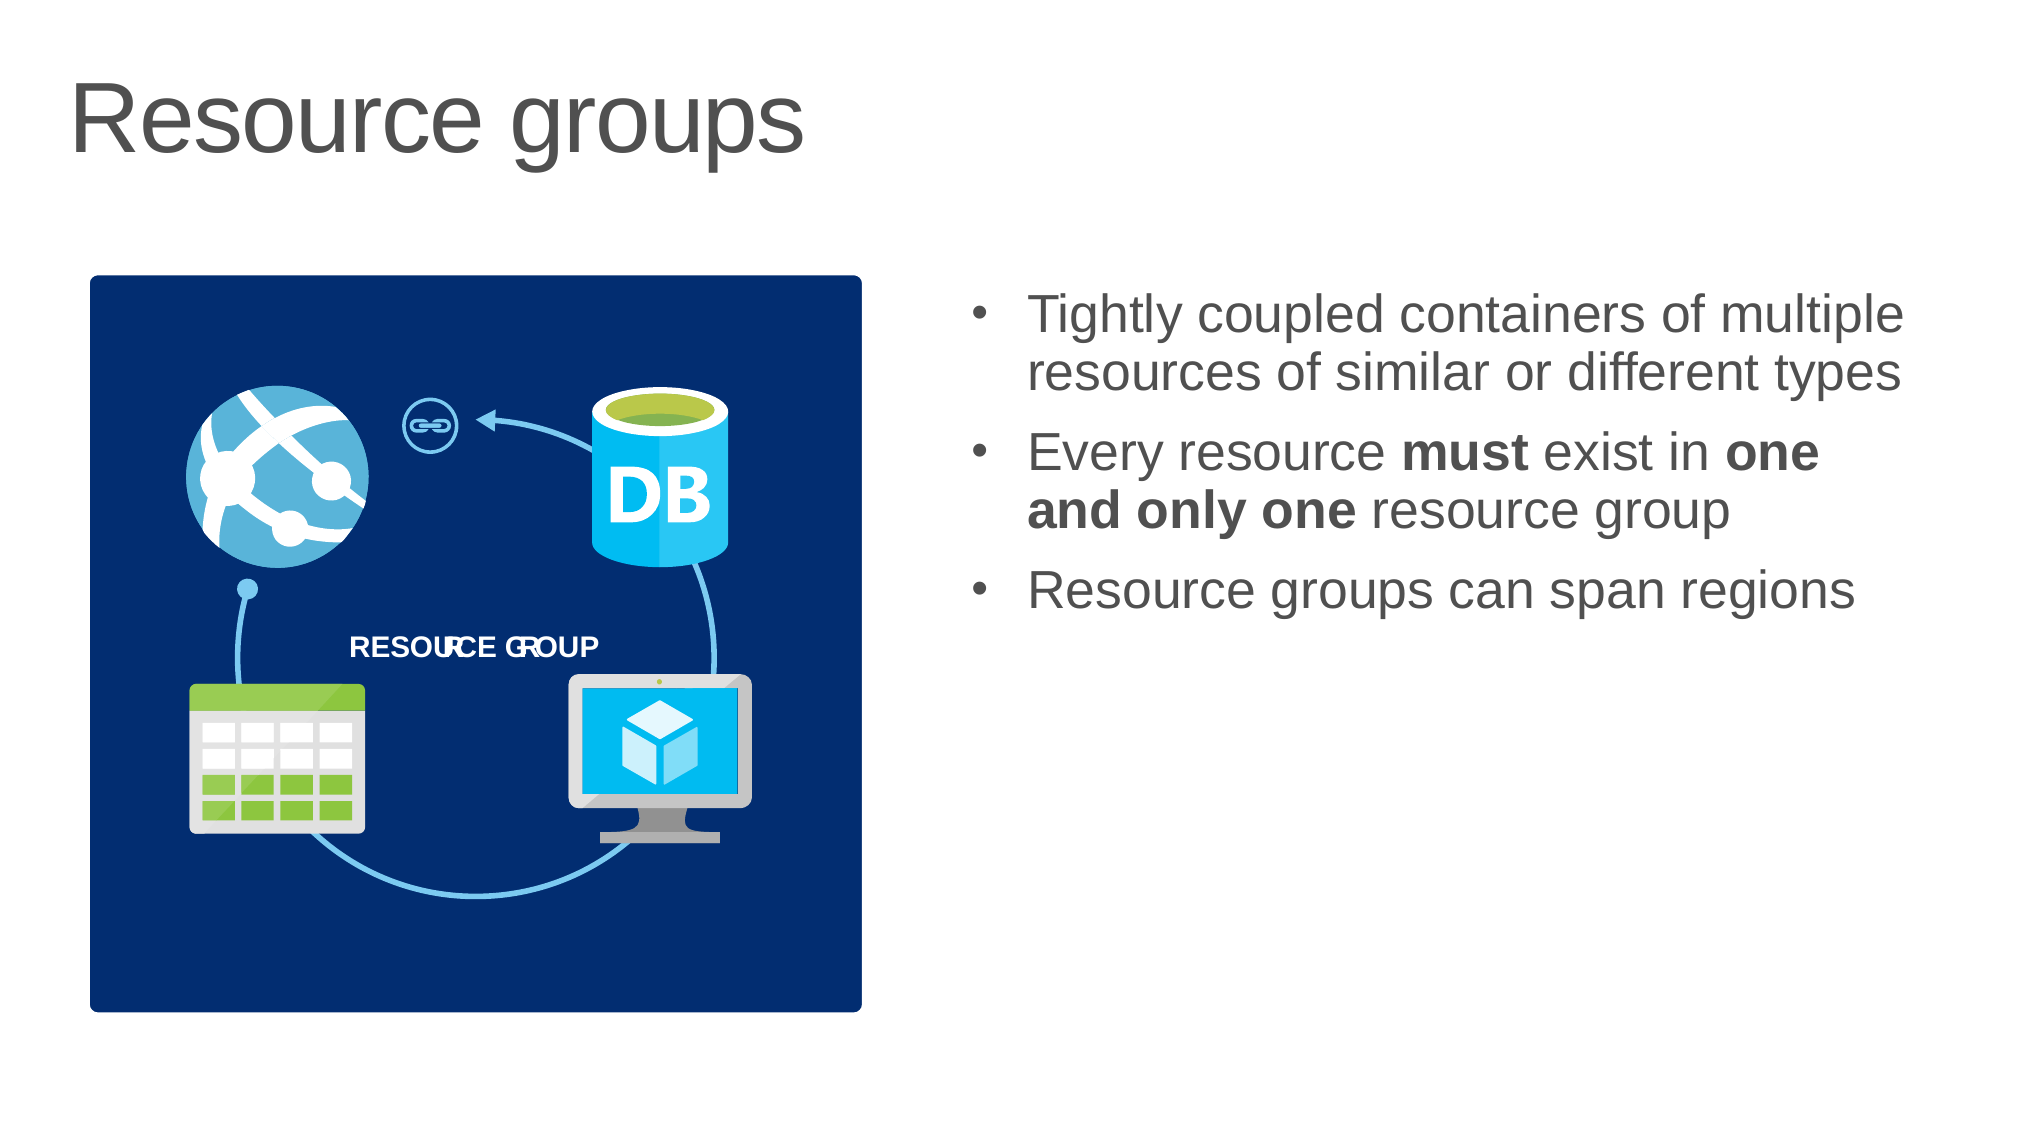

Resource groups
Tightly coupled containers of multiple resources of similar or different types
Every resource must exist in one and only one resource group
Resource groups can span regions

RESOU
R
CE G
R
OUP

RESOU
R
CE G
R
OUP